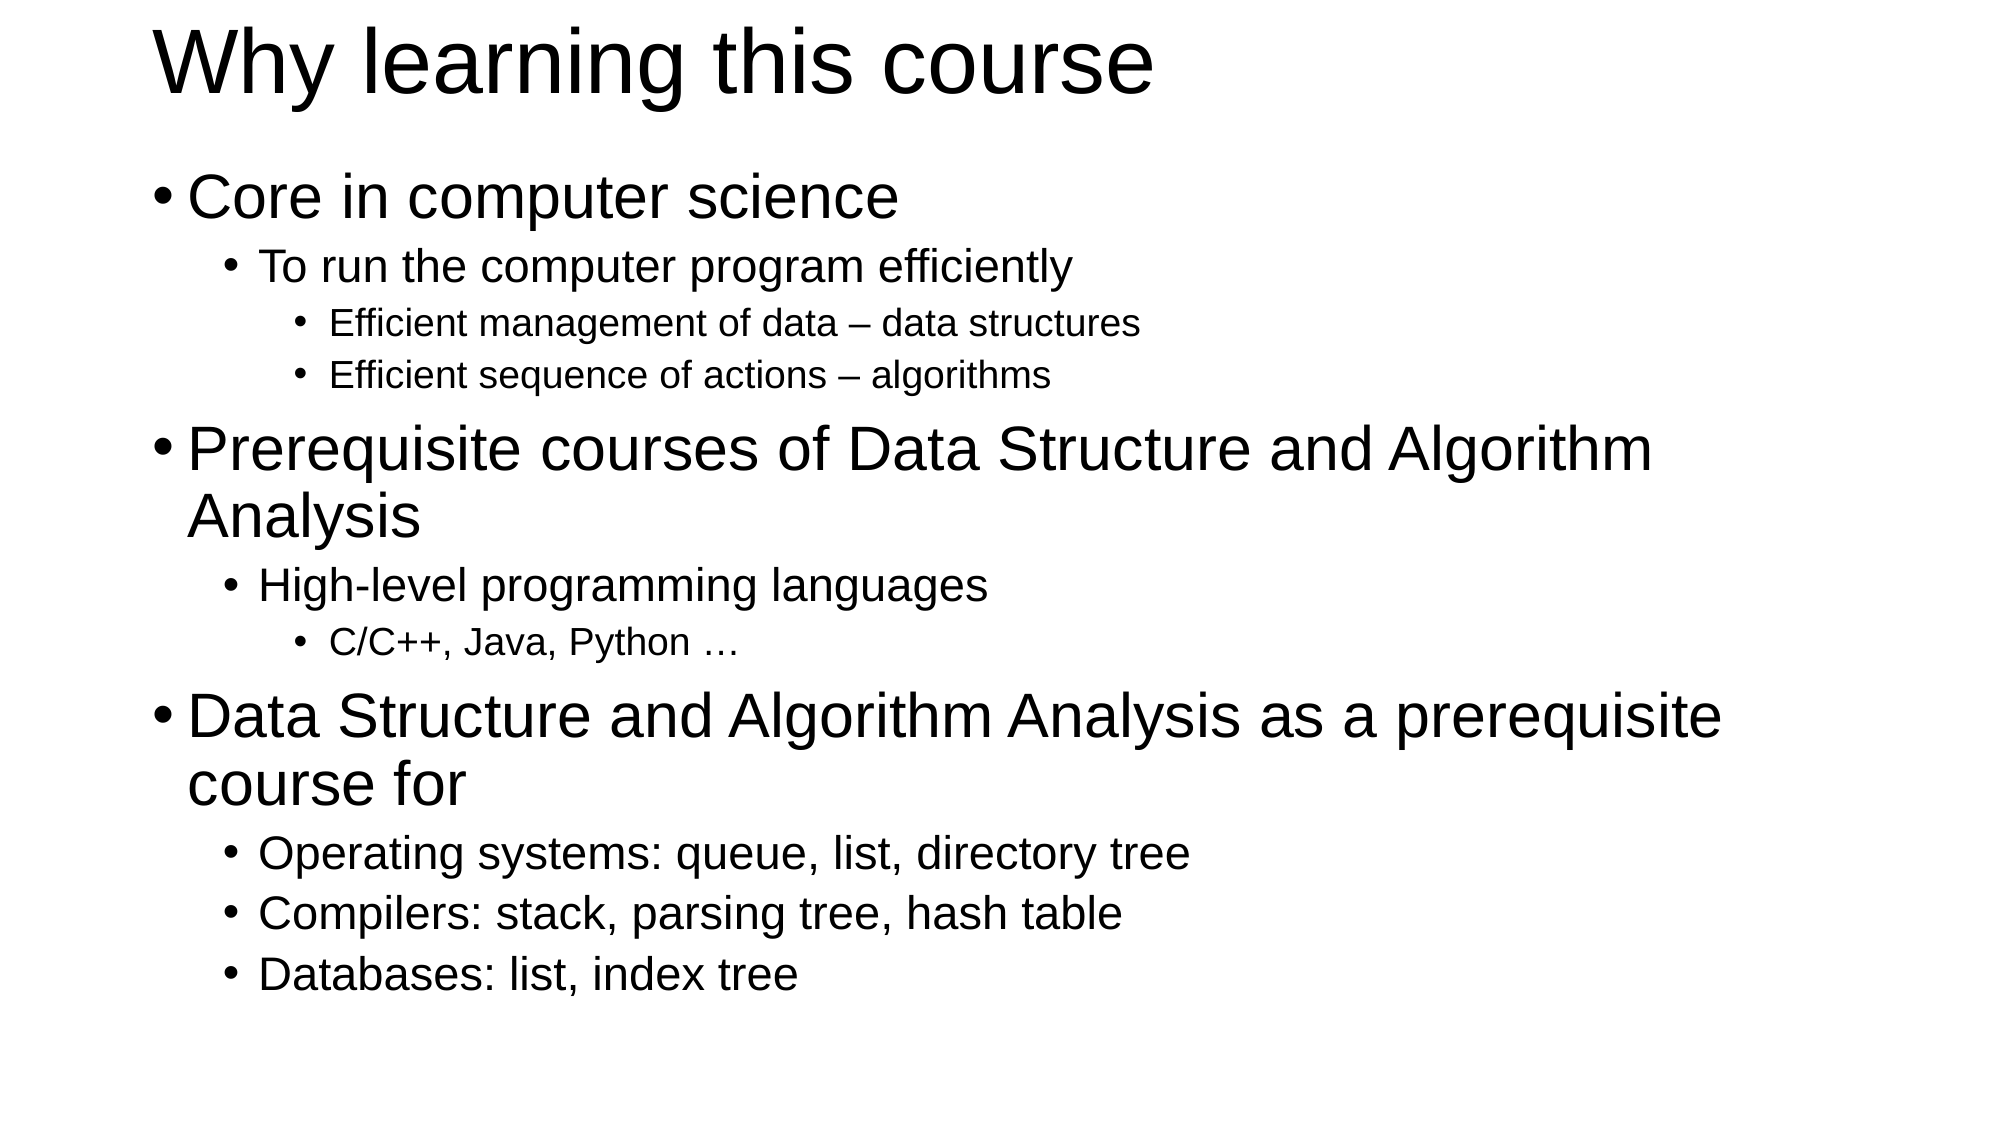

# Why learning this course
Core in computer science
To run the computer program efficiently
Efficient management of data – data structures
Efficient sequence of actions – algorithms
Prerequisite courses of Data Structure and Algorithm Analysis
High-level programming languages
C/C++, Java, Python …
Data Structure and Algorithm Analysis as a prerequisite course for
Operating systems: queue, list, directory tree
Compilers: stack, parsing tree, hash table
Databases: list, index tree